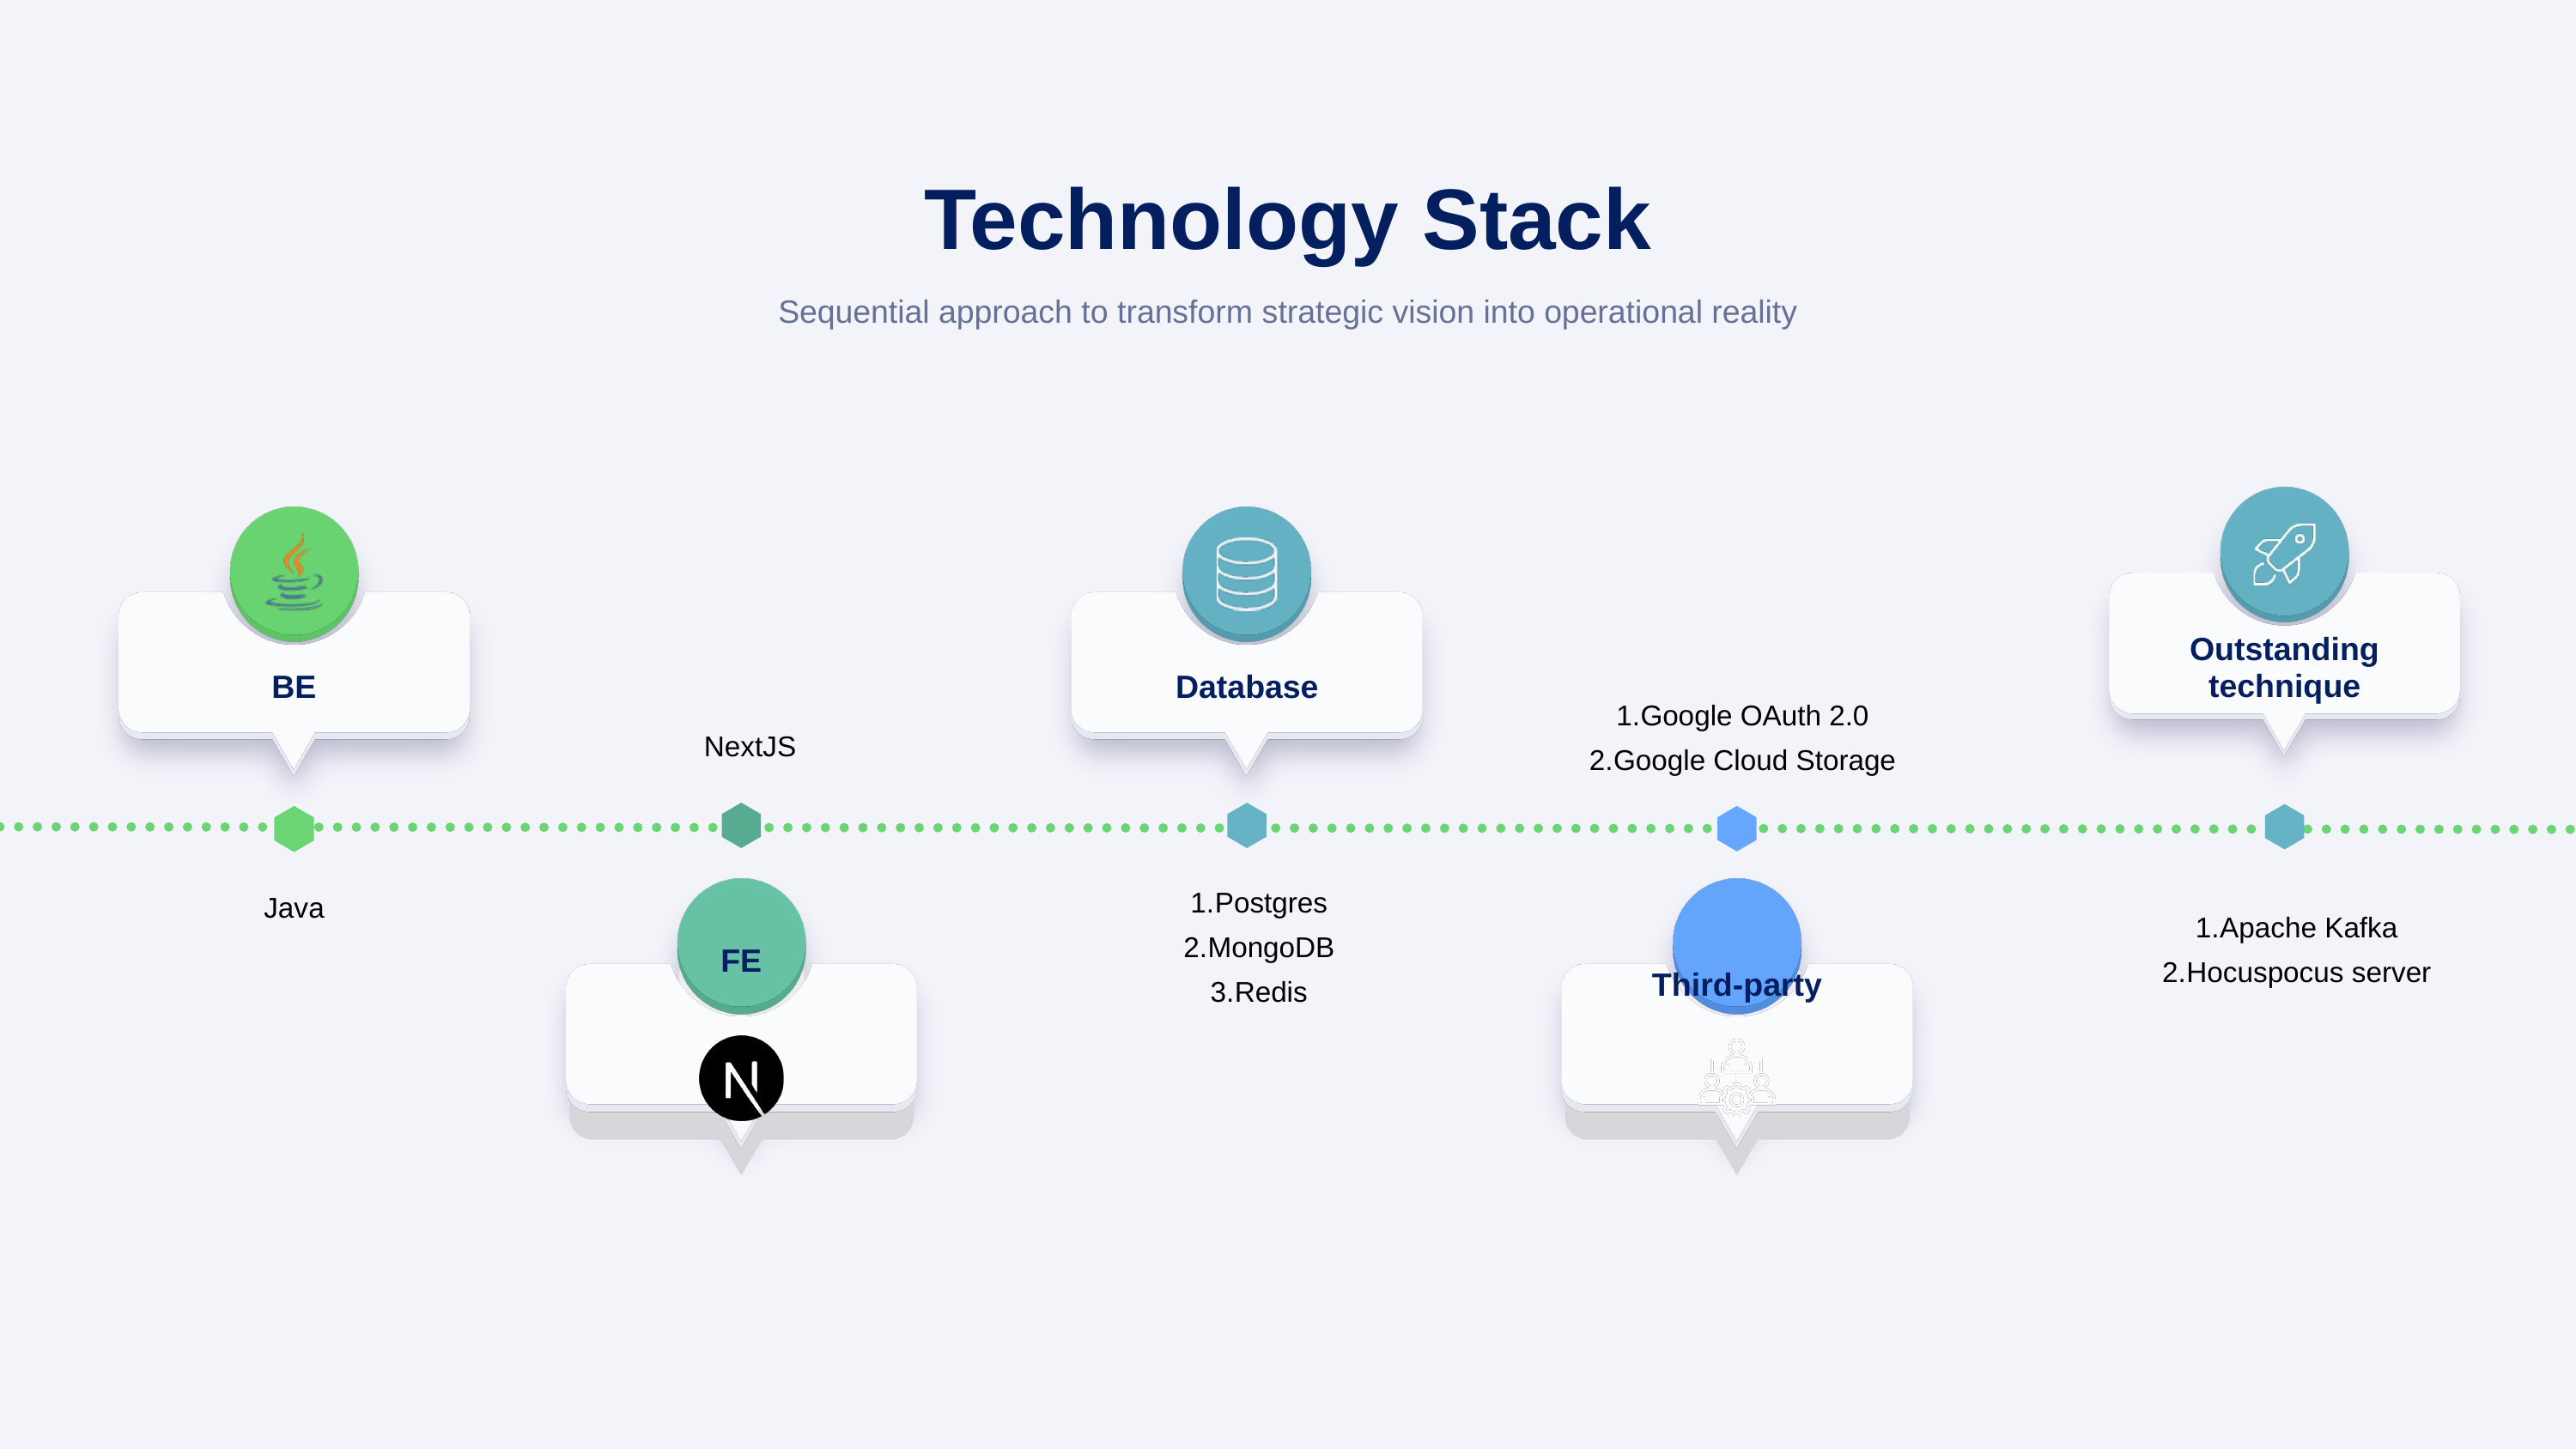

Technology Stack
Sequential approach to transform strategic vision into operational reality

Outstanding technique
BE
Database
Google OAuth 2.0
Google Cloud Storage
NextJS

Postgres
MongoDB
Redis

Java

Apache Kafka
Hocuspocus server
FE
Third-party